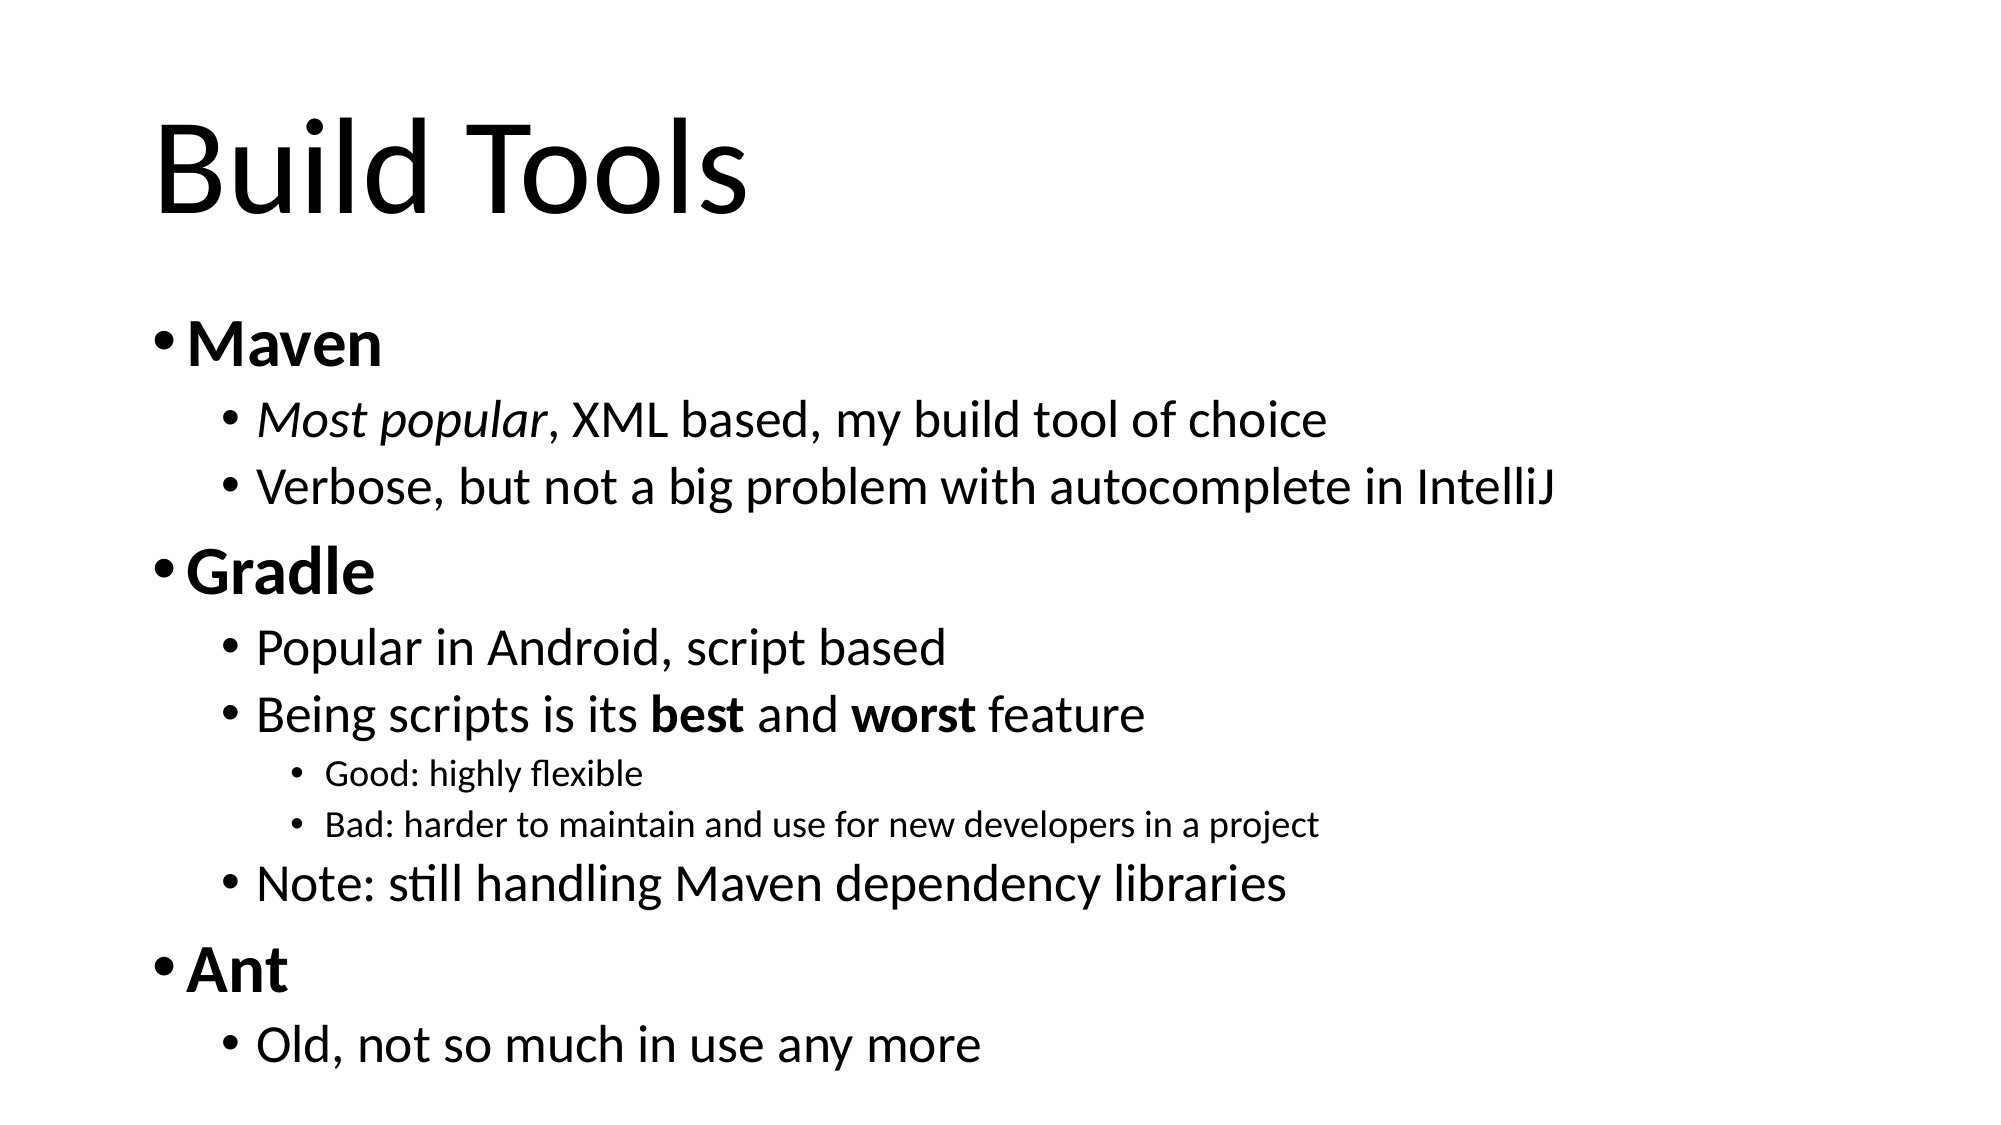

# Build Tools
Maven
Most popular, XML based, my build tool of choice
Verbose, but not a big problem with autocomplete in IntelliJ
Gradle
Popular in Android, script based
Being scripts is its best and worst feature
Good: highly flexible
Bad: harder to maintain and use for new developers in a project
Note: still handling Maven dependency libraries
Ant
Old, not so much in use any more